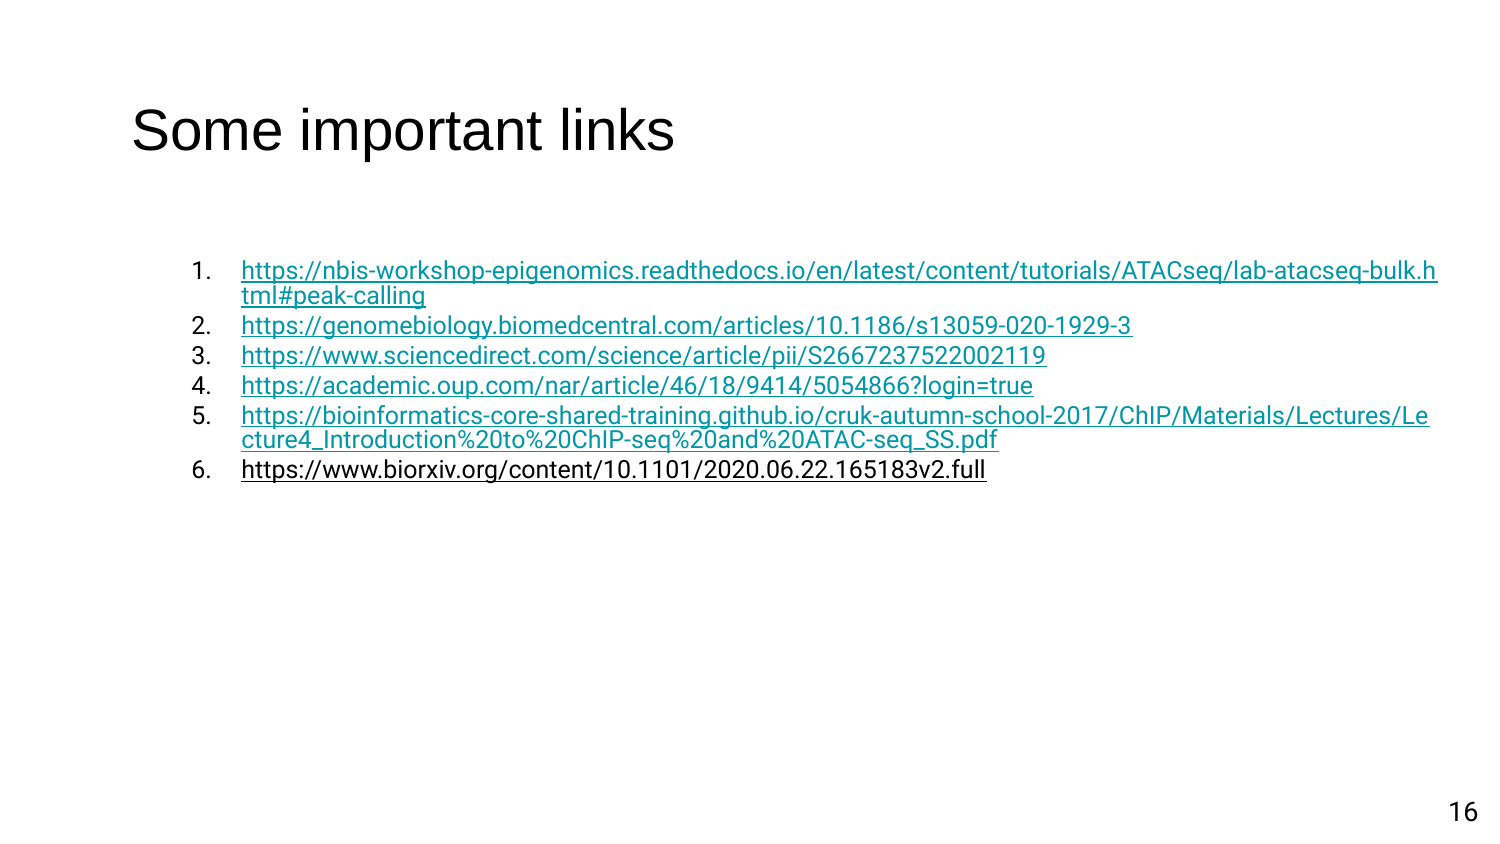

# Some important links
https://nbis-workshop-epigenomics.readthedocs.io/en/latest/content/tutorials/ATACseq/lab-atacseq-bulk.html#peak-calling
https://genomebiology.biomedcentral.com/articles/10.1186/s13059-020-1929-3
https://www.sciencedirect.com/science/article/pii/S2667237522002119
https://academic.oup.com/nar/article/46/18/9414/5054866?login=true
https://bioinformatics-core-shared-training.github.io/cruk-autumn-school-2017/ChIP/Materials/Lectures/Lecture4_Introduction%20to%20ChIP-seq%20and%20ATAC-seq_SS.pdf
https://www.biorxiv.org/content/10.1101/2020.06.22.165183v2.full

16